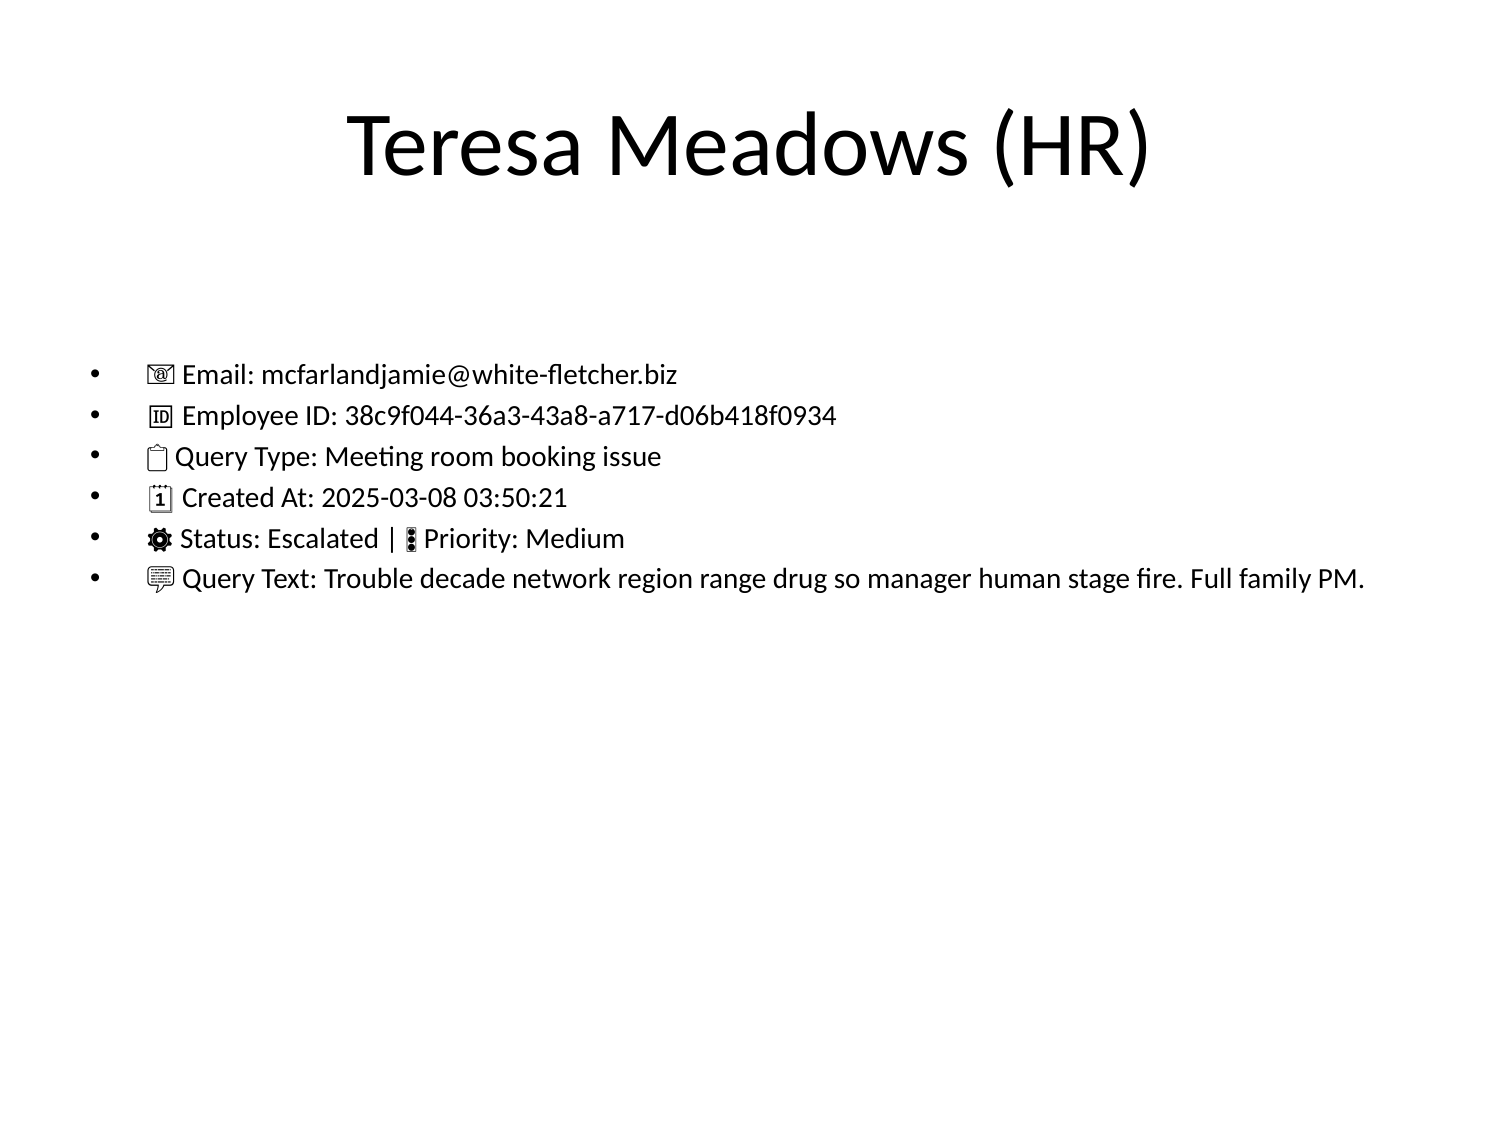

# Teresa Meadows (HR)

📧 Email: mcfarlandjamie@white-fletcher.biz
🆔 Employee ID: 38c9f044-36a3-43a8-a717-d06b418f0934
📋 Query Type: Meeting room booking issue
🗓 Created At: 2025-03-08 03:50:21
⚙ Status: Escalated | 🚦 Priority: Medium
💬 Query Text: Trouble decade network region range drug so manager human stage fire. Full family PM.